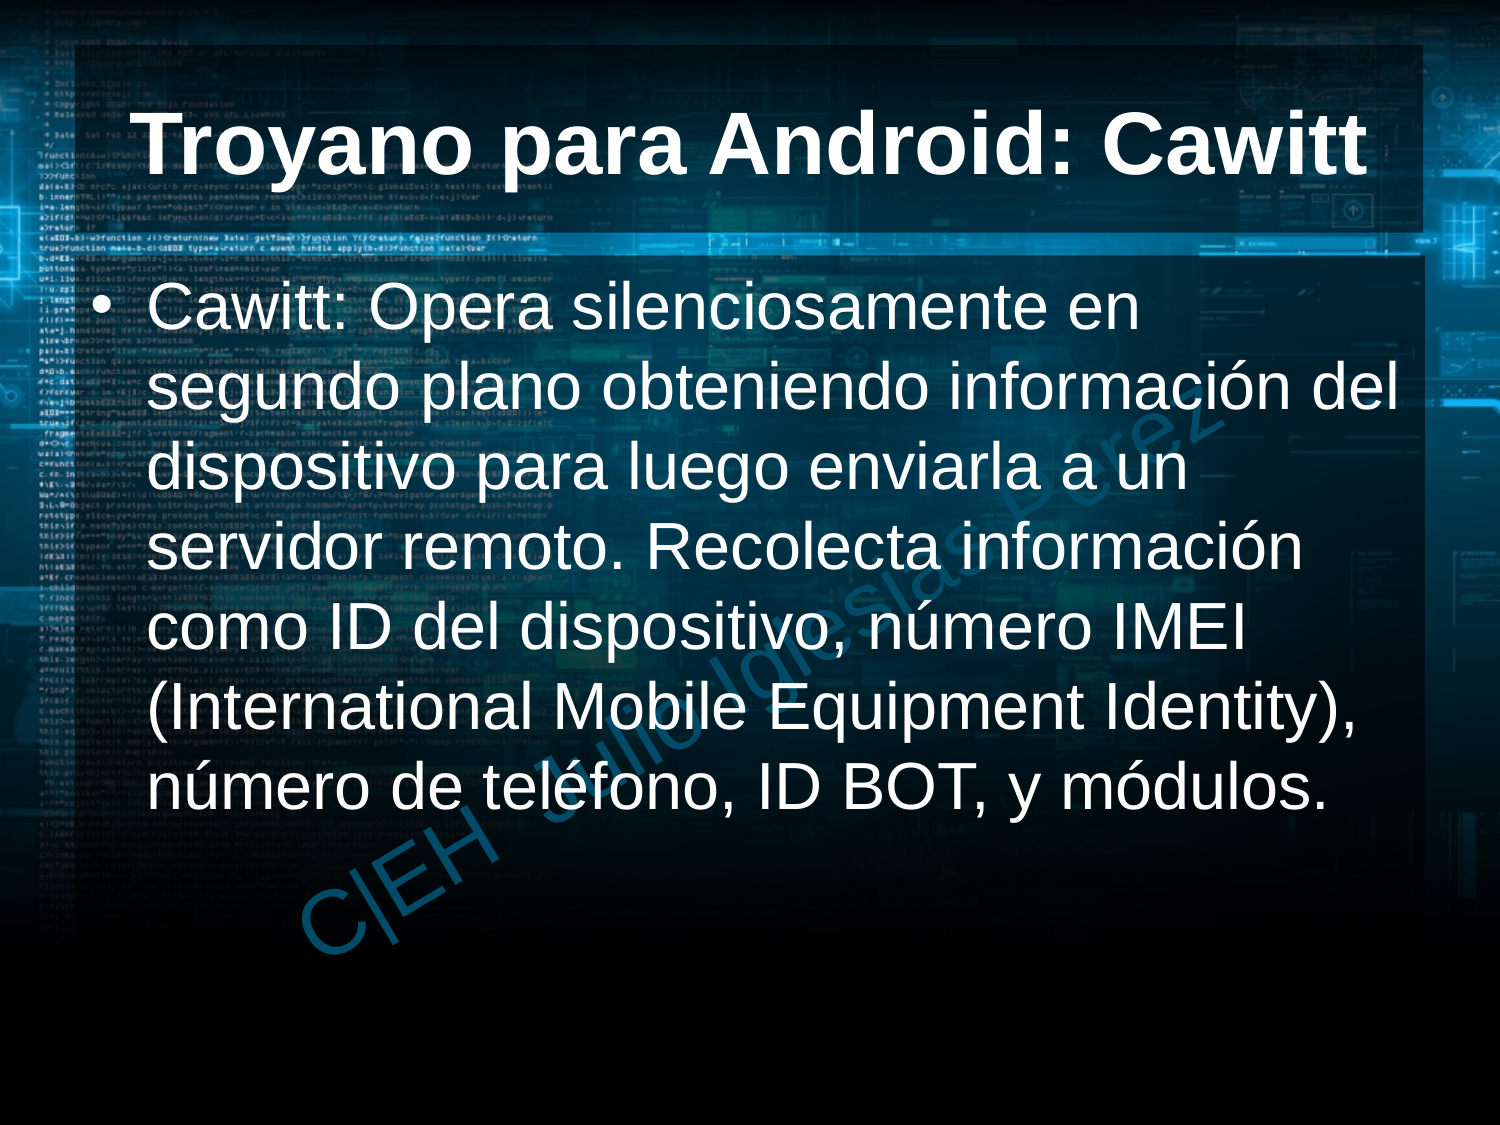

# Troyano para Android: Cawitt
Cawitt: Opera silenciosamente en segundo plano obteniendo información del dispositivo para luego enviarla a un servidor remoto. Recolecta información como ID del dispositivo, número IMEI (International Mobile Equipment Identity), número de teléfono, ID BOT, y módulos.
C|EH  Julio Iglesias Pérez